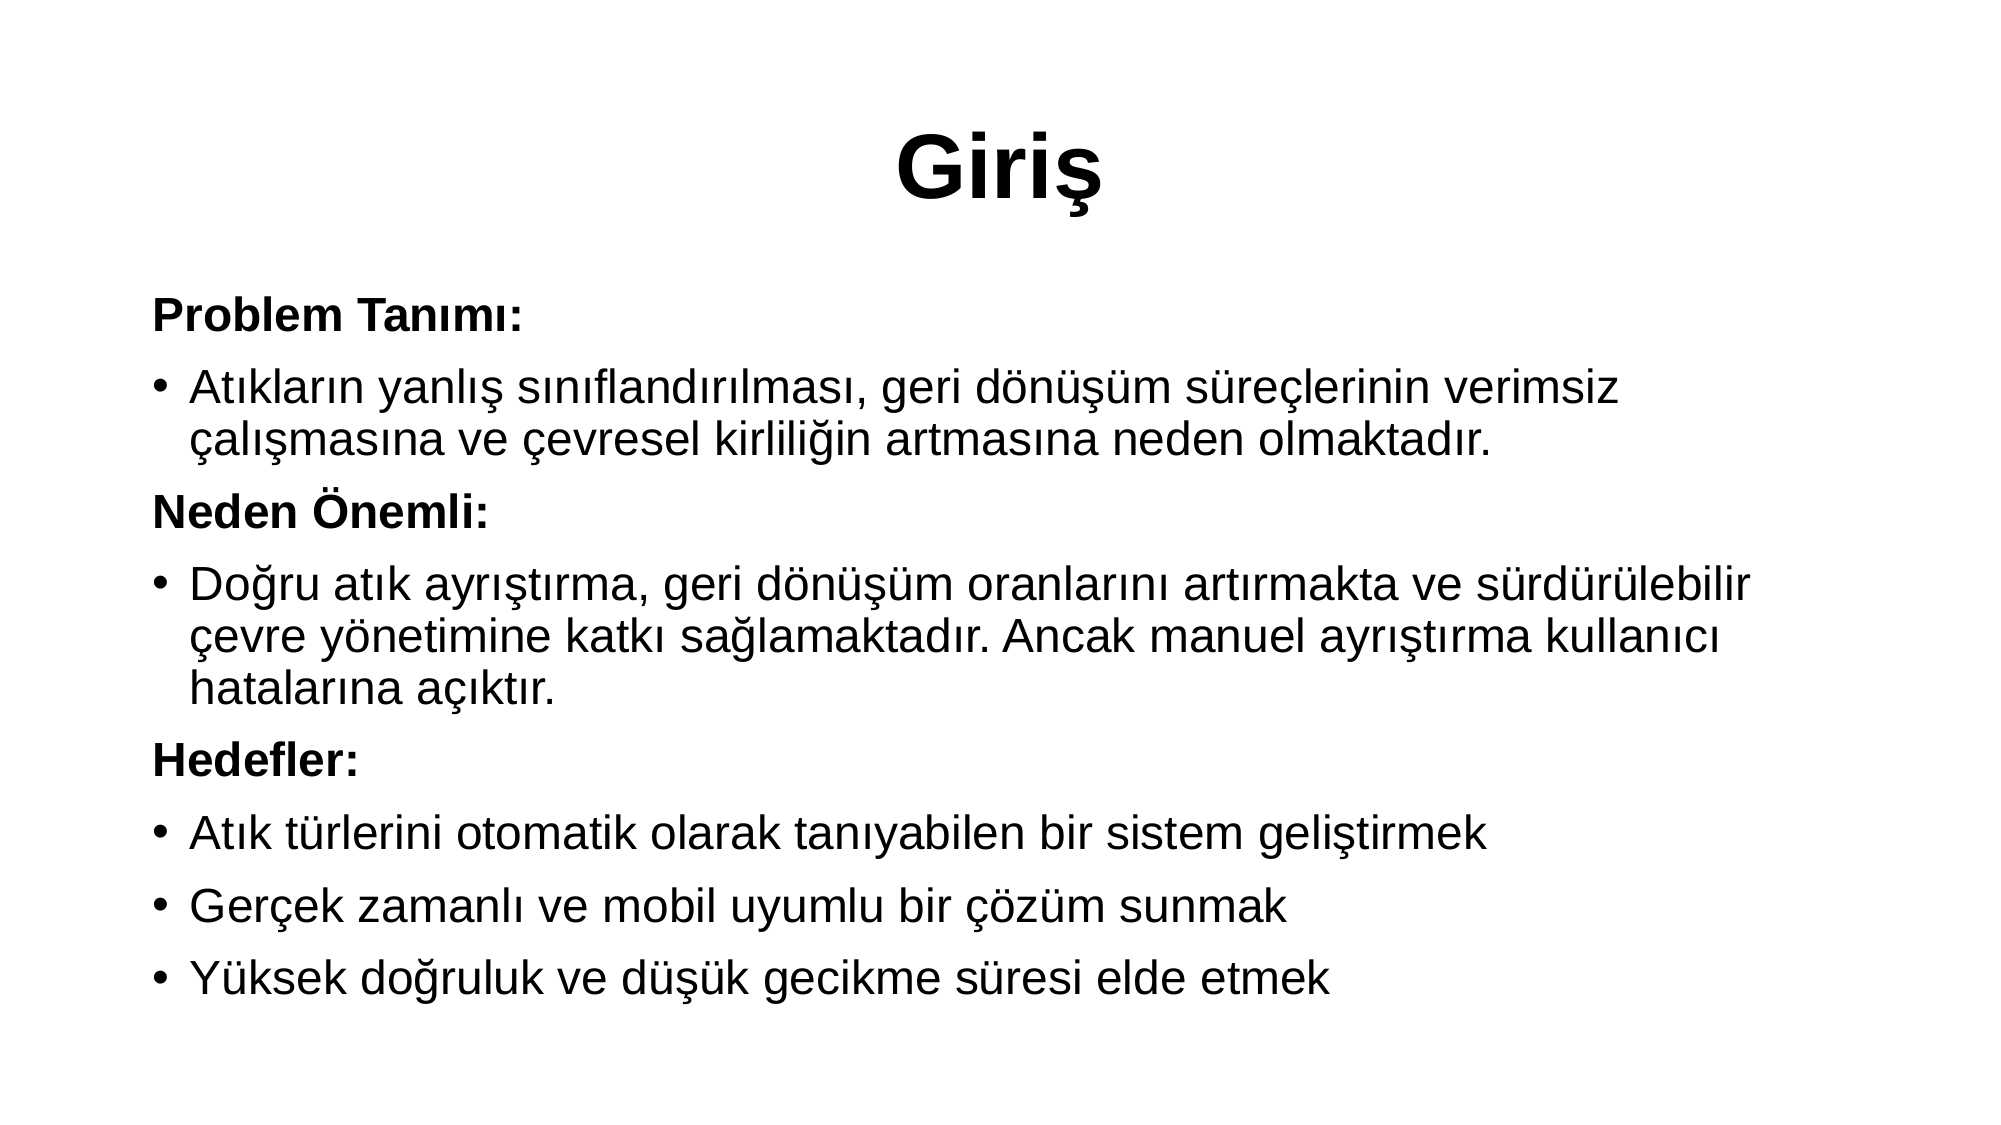

# Giriş
Problem Tanımı:
Atıkların yanlış sınıflandırılması, geri dönüşüm süreçlerinin verimsiz çalışmasına ve çevresel kirliliğin artmasına neden olmaktadır.
Neden Önemli:
Doğru atık ayrıştırma, geri dönüşüm oranlarını artırmakta ve sürdürülebilir çevre yönetimine katkı sağlamaktadır. Ancak manuel ayrıştırma kullanıcı hatalarına açıktır.
Hedefler:
Atık türlerini otomatik olarak tanıyabilen bir sistem geliştirmek
Gerçek zamanlı ve mobil uyumlu bir çözüm sunmak
Yüksek doğruluk ve düşük gecikme süresi elde etmek